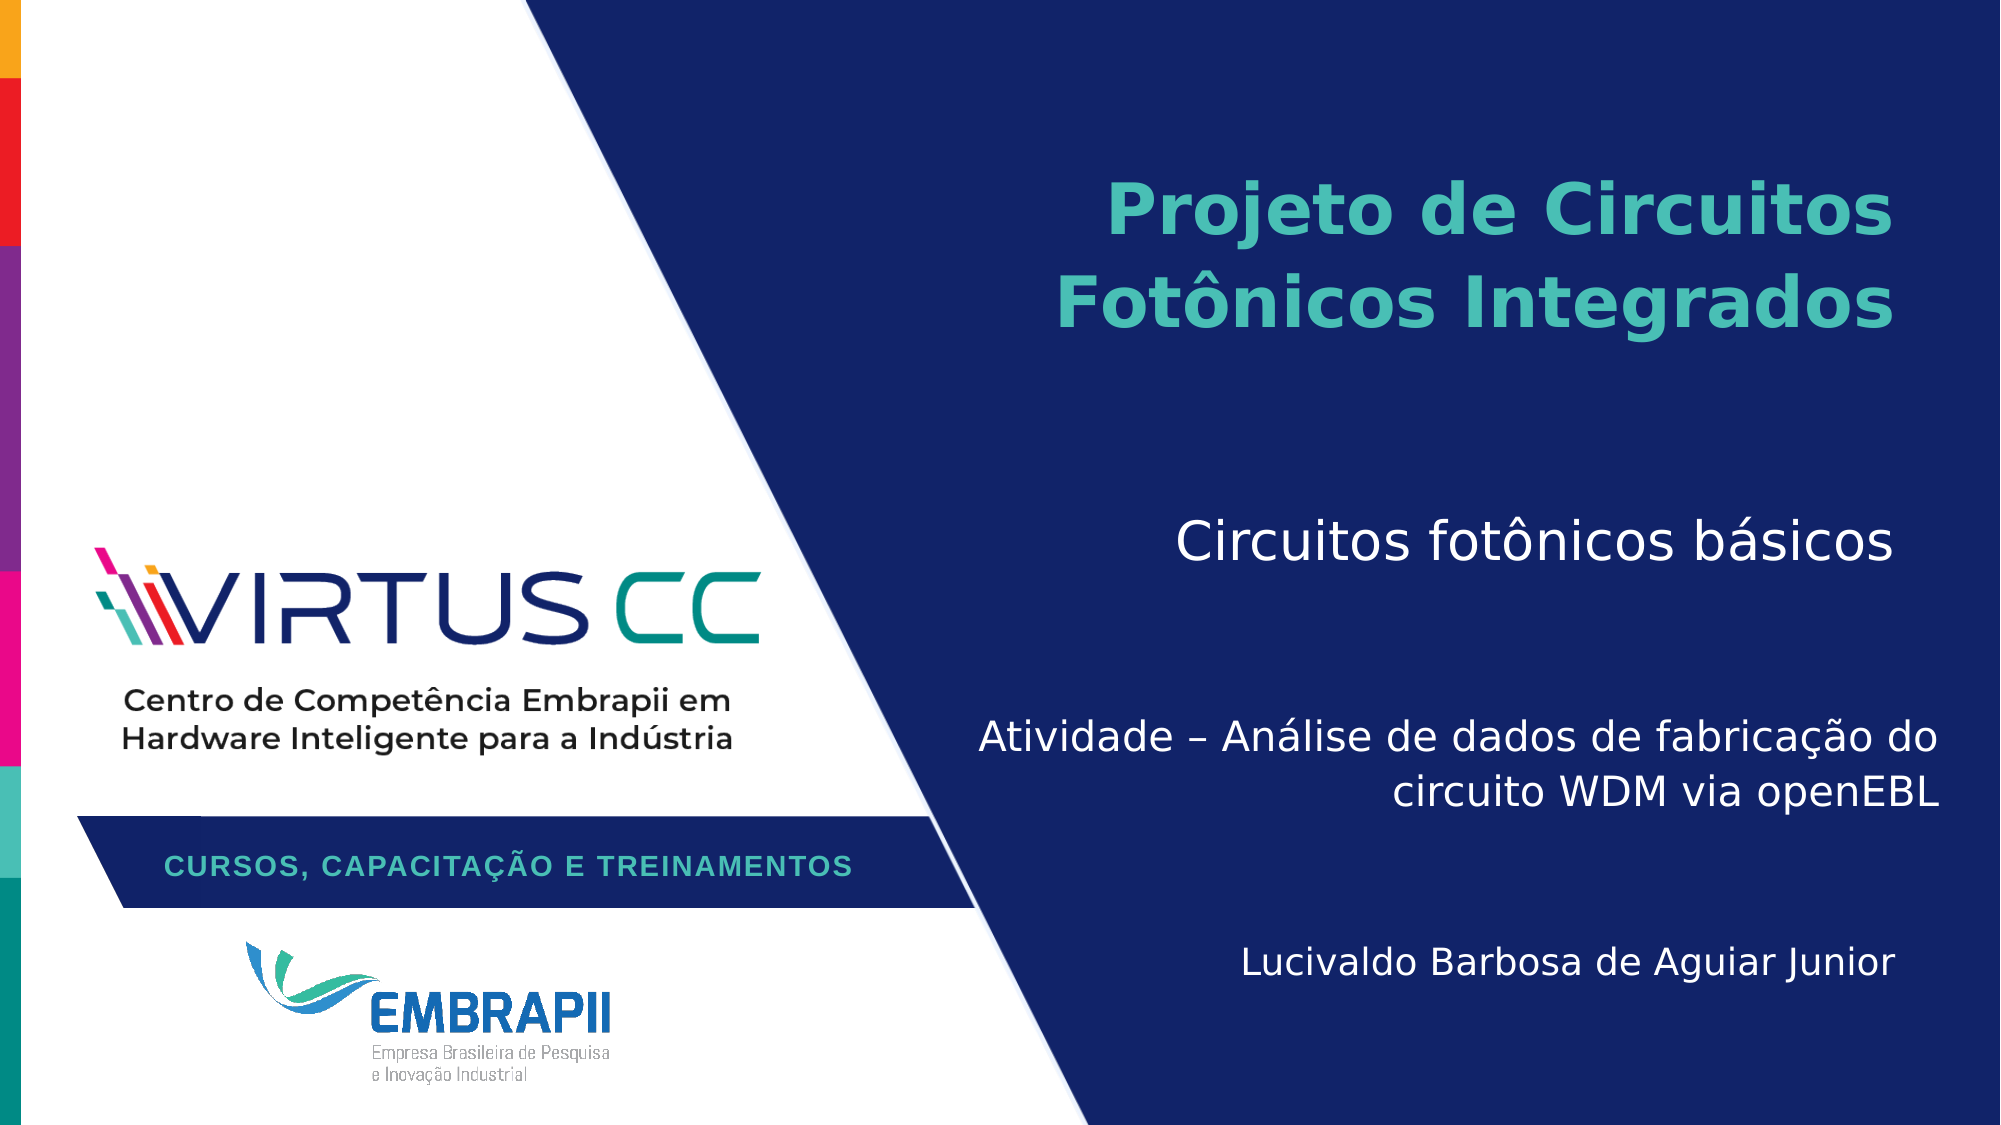

# Projeto de Circuitos Fotônicos Integrados
Circuitos fotônicos básicos
Atividade – Análise de dados de fabricação do circuito WDM via openEBL
Lucivaldo Barbosa de Aguiar Junior